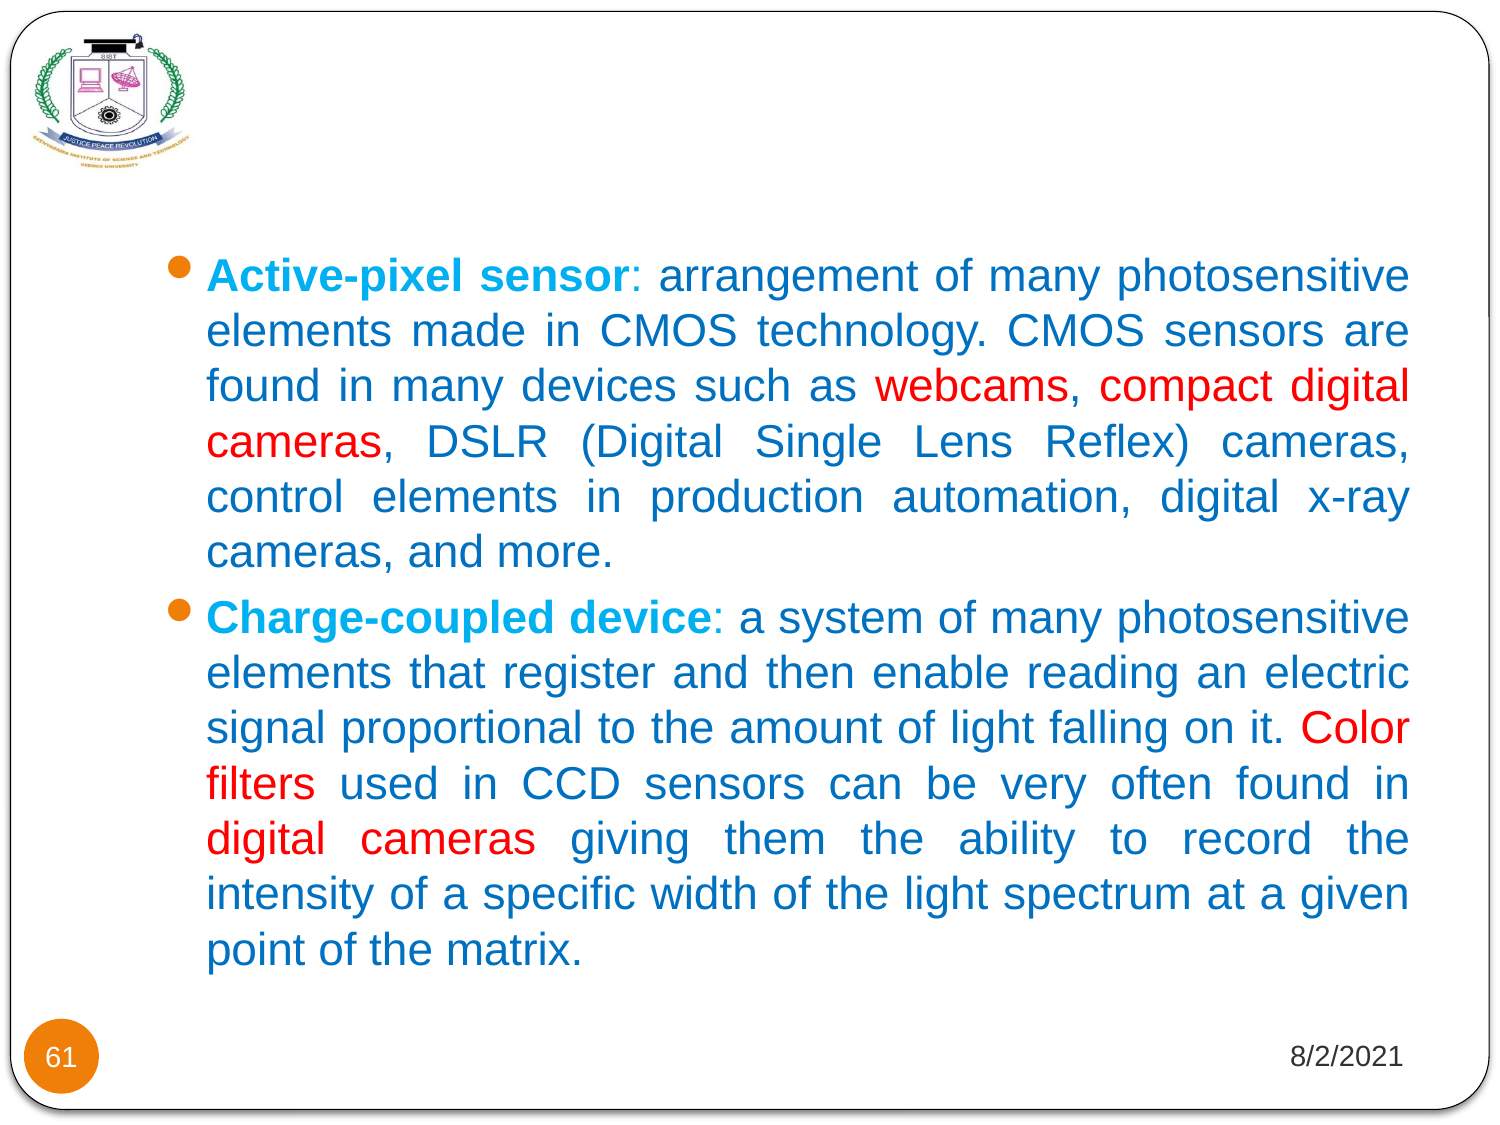

#
Active-pixel sensor: arrangement of many photosensitive elements made in CMOS technology. CMOS sensors are found in many devices such as webcams, compact digital cameras, DSLR (Digital Single Lens Reflex) cameras, control elements in production automation, digital x-ray cameras, and more.
Charge-coupled device: a system of many photosensitive elements that register and then enable reading an electric signal proportional to the amount of light falling on it. Color filters used in CCD sensors can be very often found in digital cameras giving them the ability to record the intensity of a specific width of the light spectrum at a given point of the matrix.

8/2/2021
61